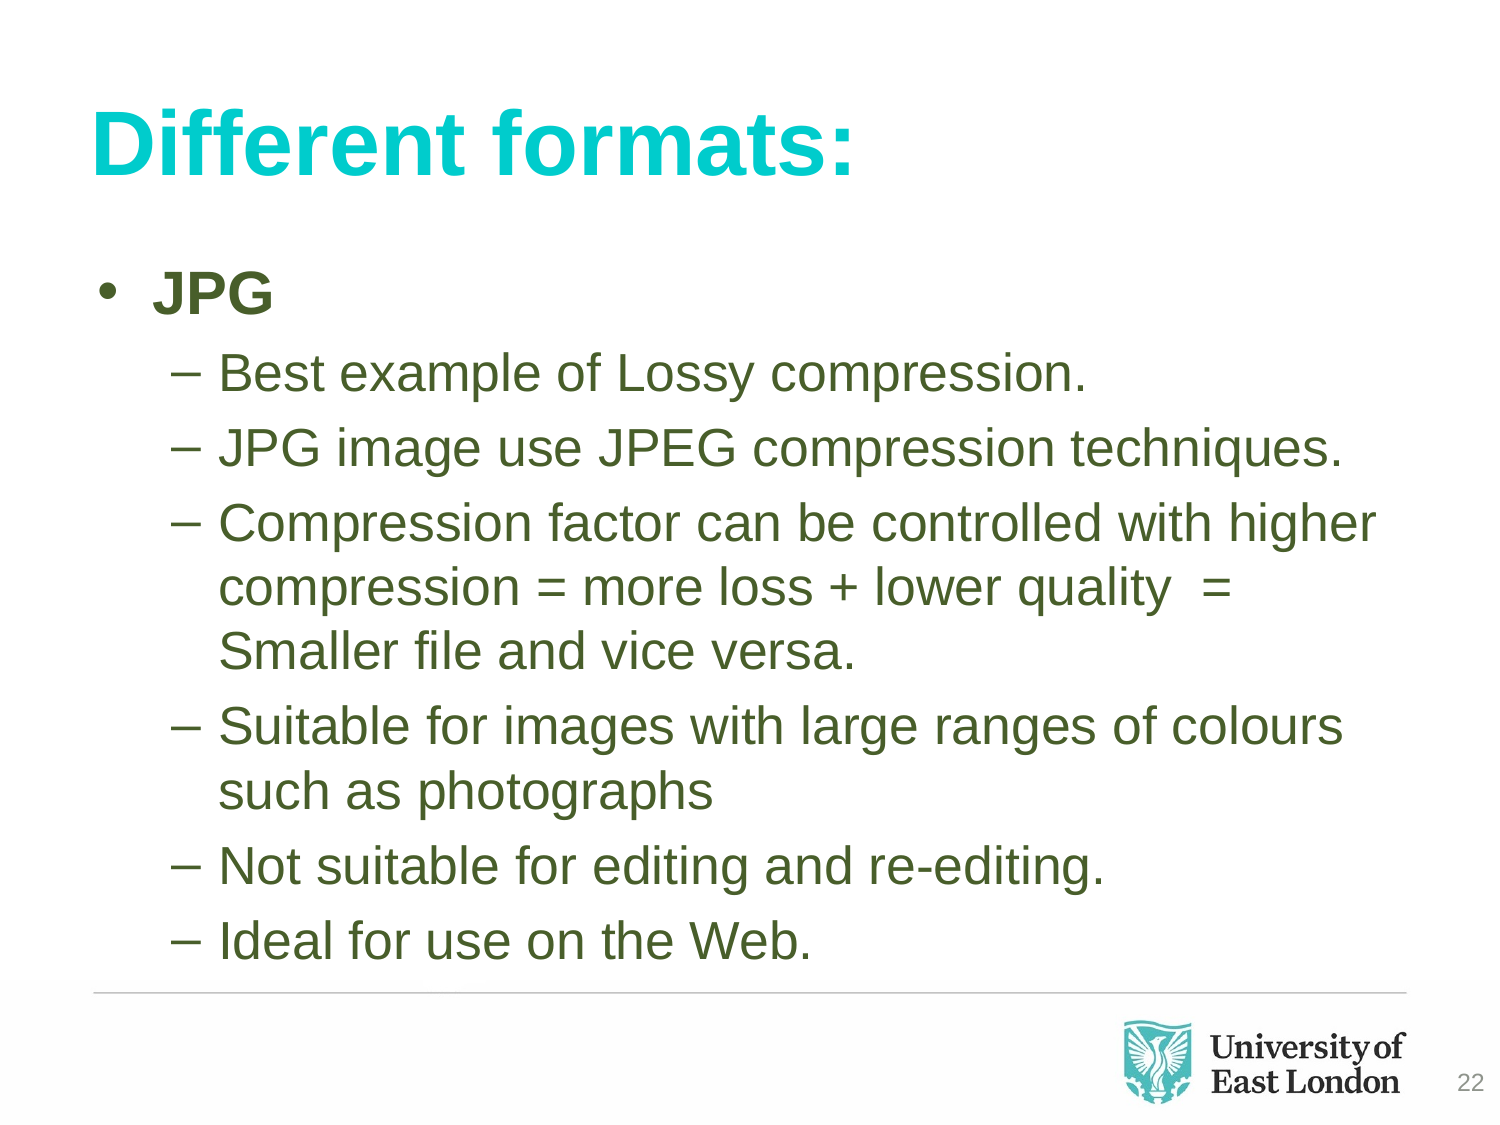

# Different formats:
JPG
Best example of Lossy compression.
JPG image use JPEG compression techniques.
Compression factor can be controlled with higher compression = more loss + lower quality  = Smaller file and vice versa.
Suitable for images with large ranges of colours such as photographs
Not suitable for editing and re-editing.
Ideal for use on the Web.
22